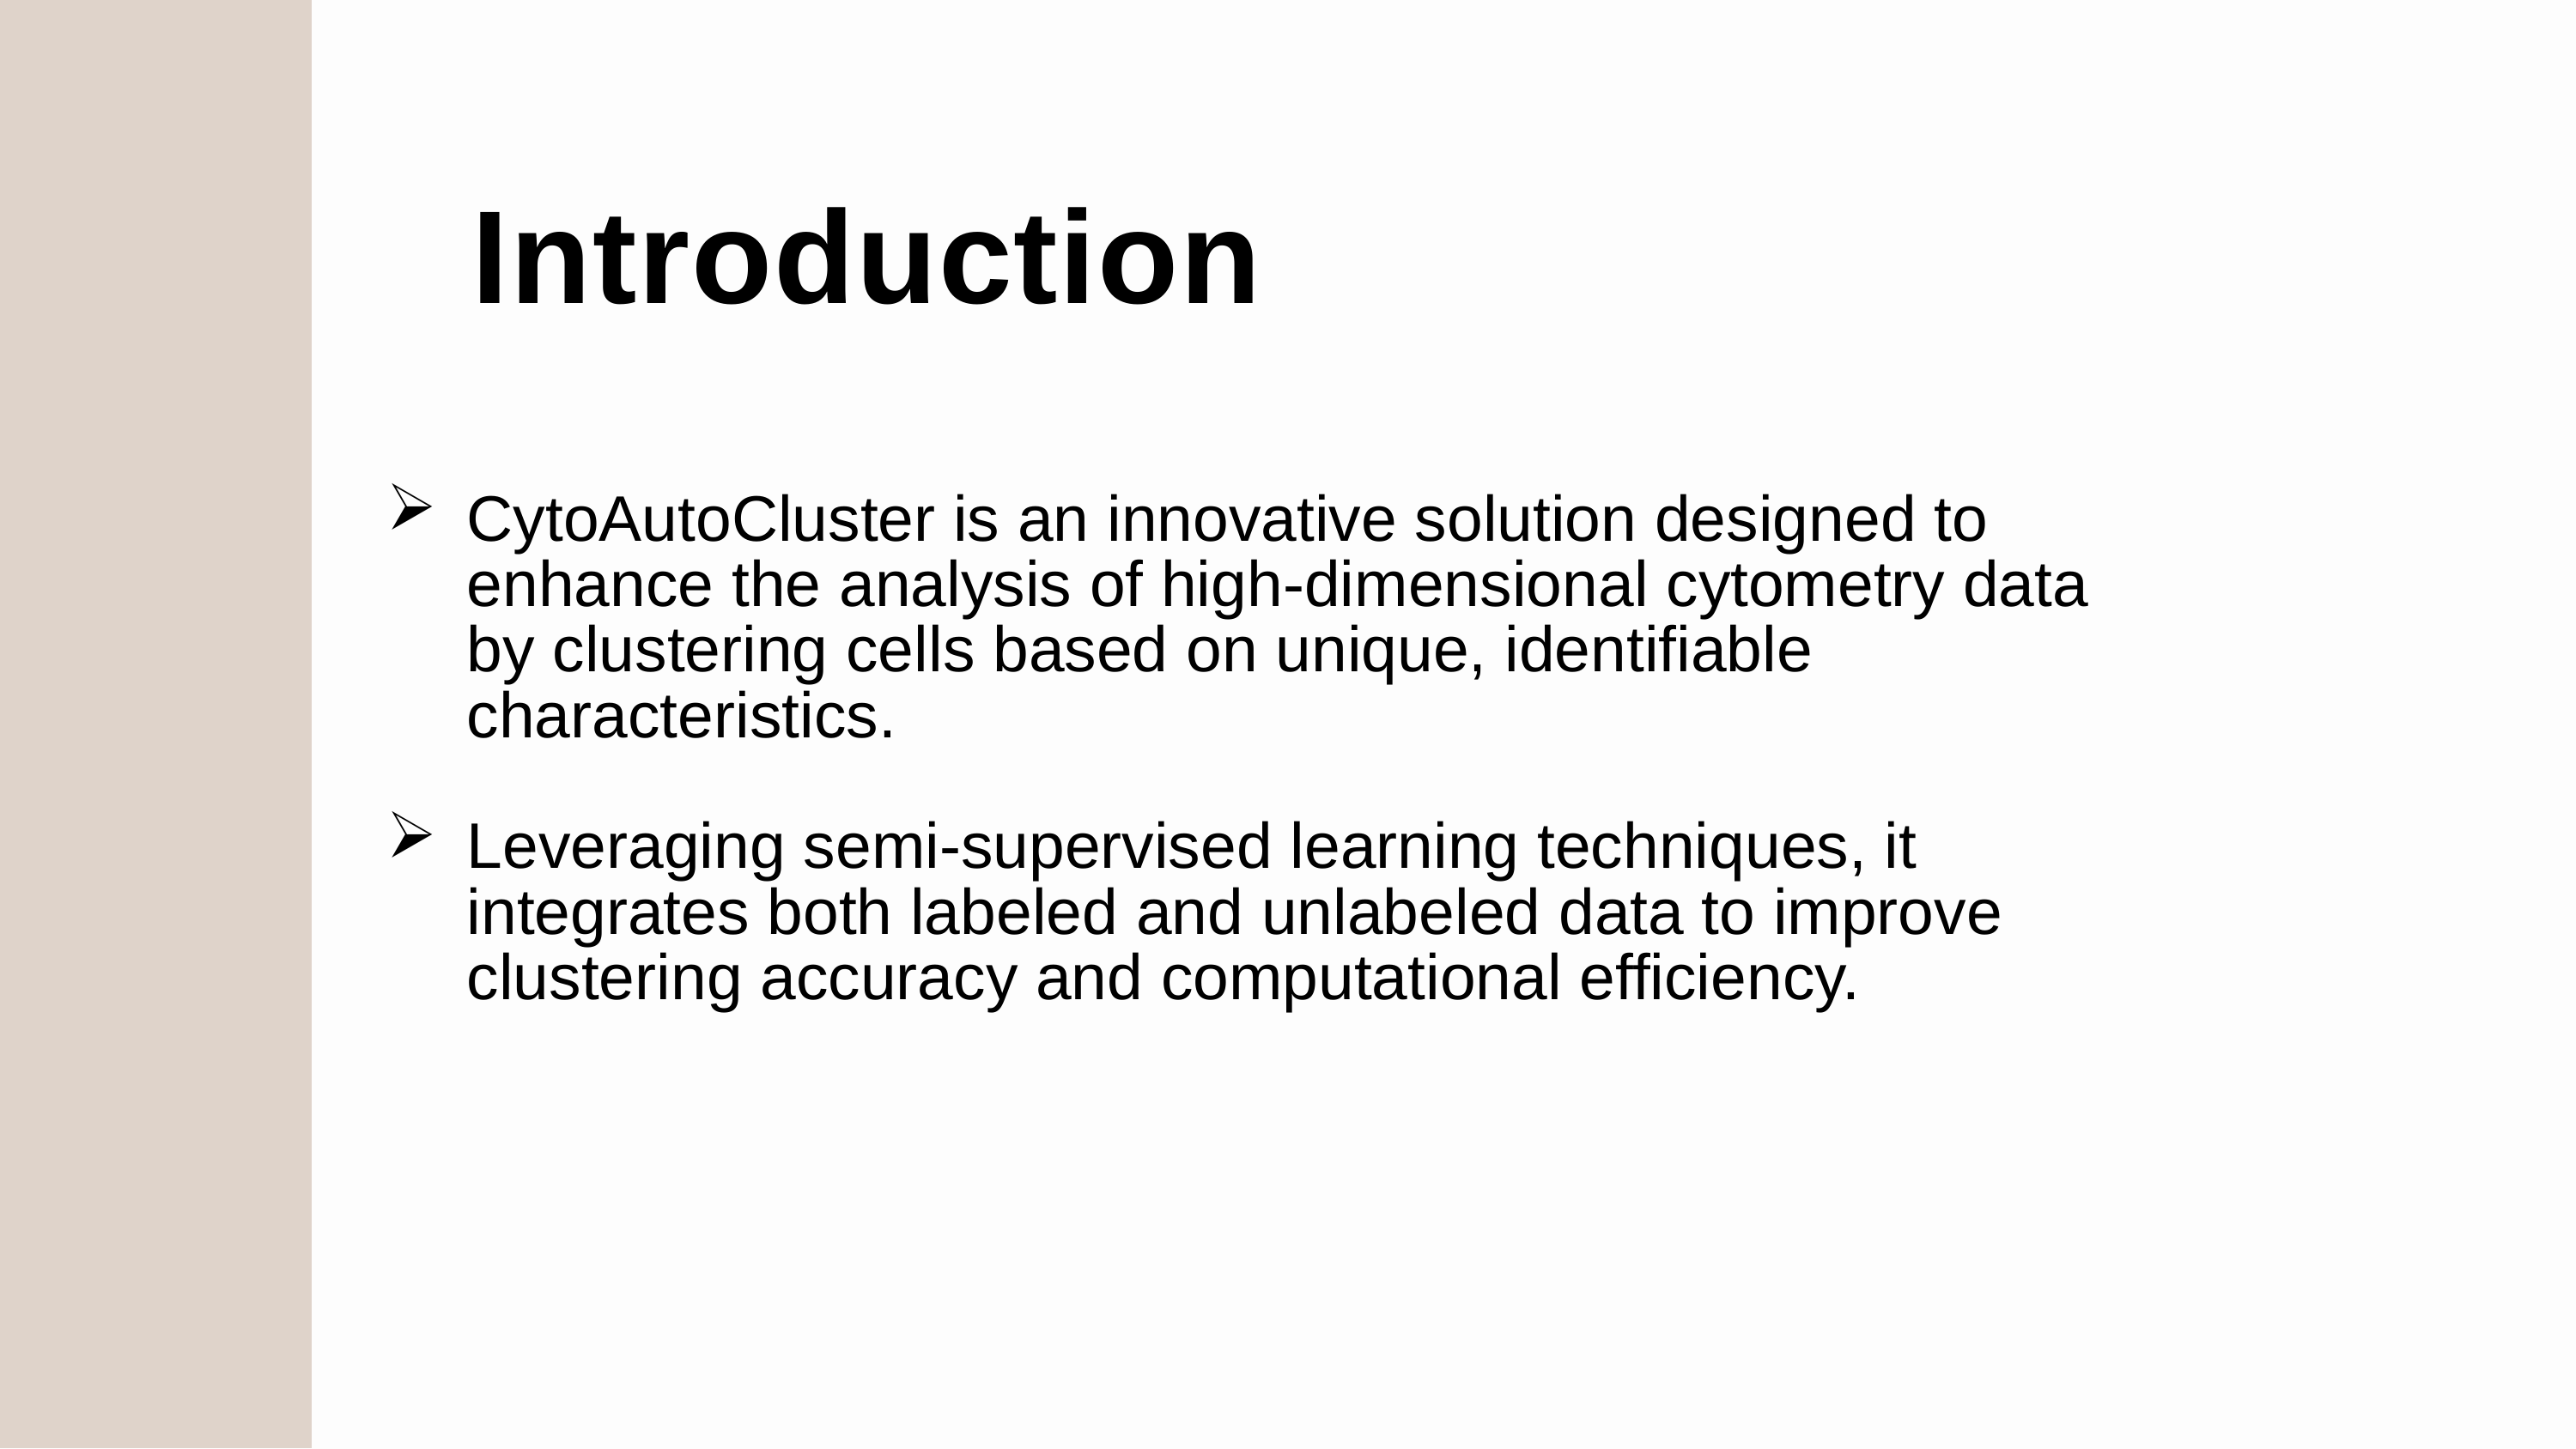

Introduction
CytoAutoCluster is an innovative solution designed to enhance the analysis of high-dimensional cytometry data by clustering cells based on unique, identifiable characteristics.

Leveraging semi-supervised learning techniques, it integrates both labeled and unlabeled data to improve clustering accuracy and computational efficiency.